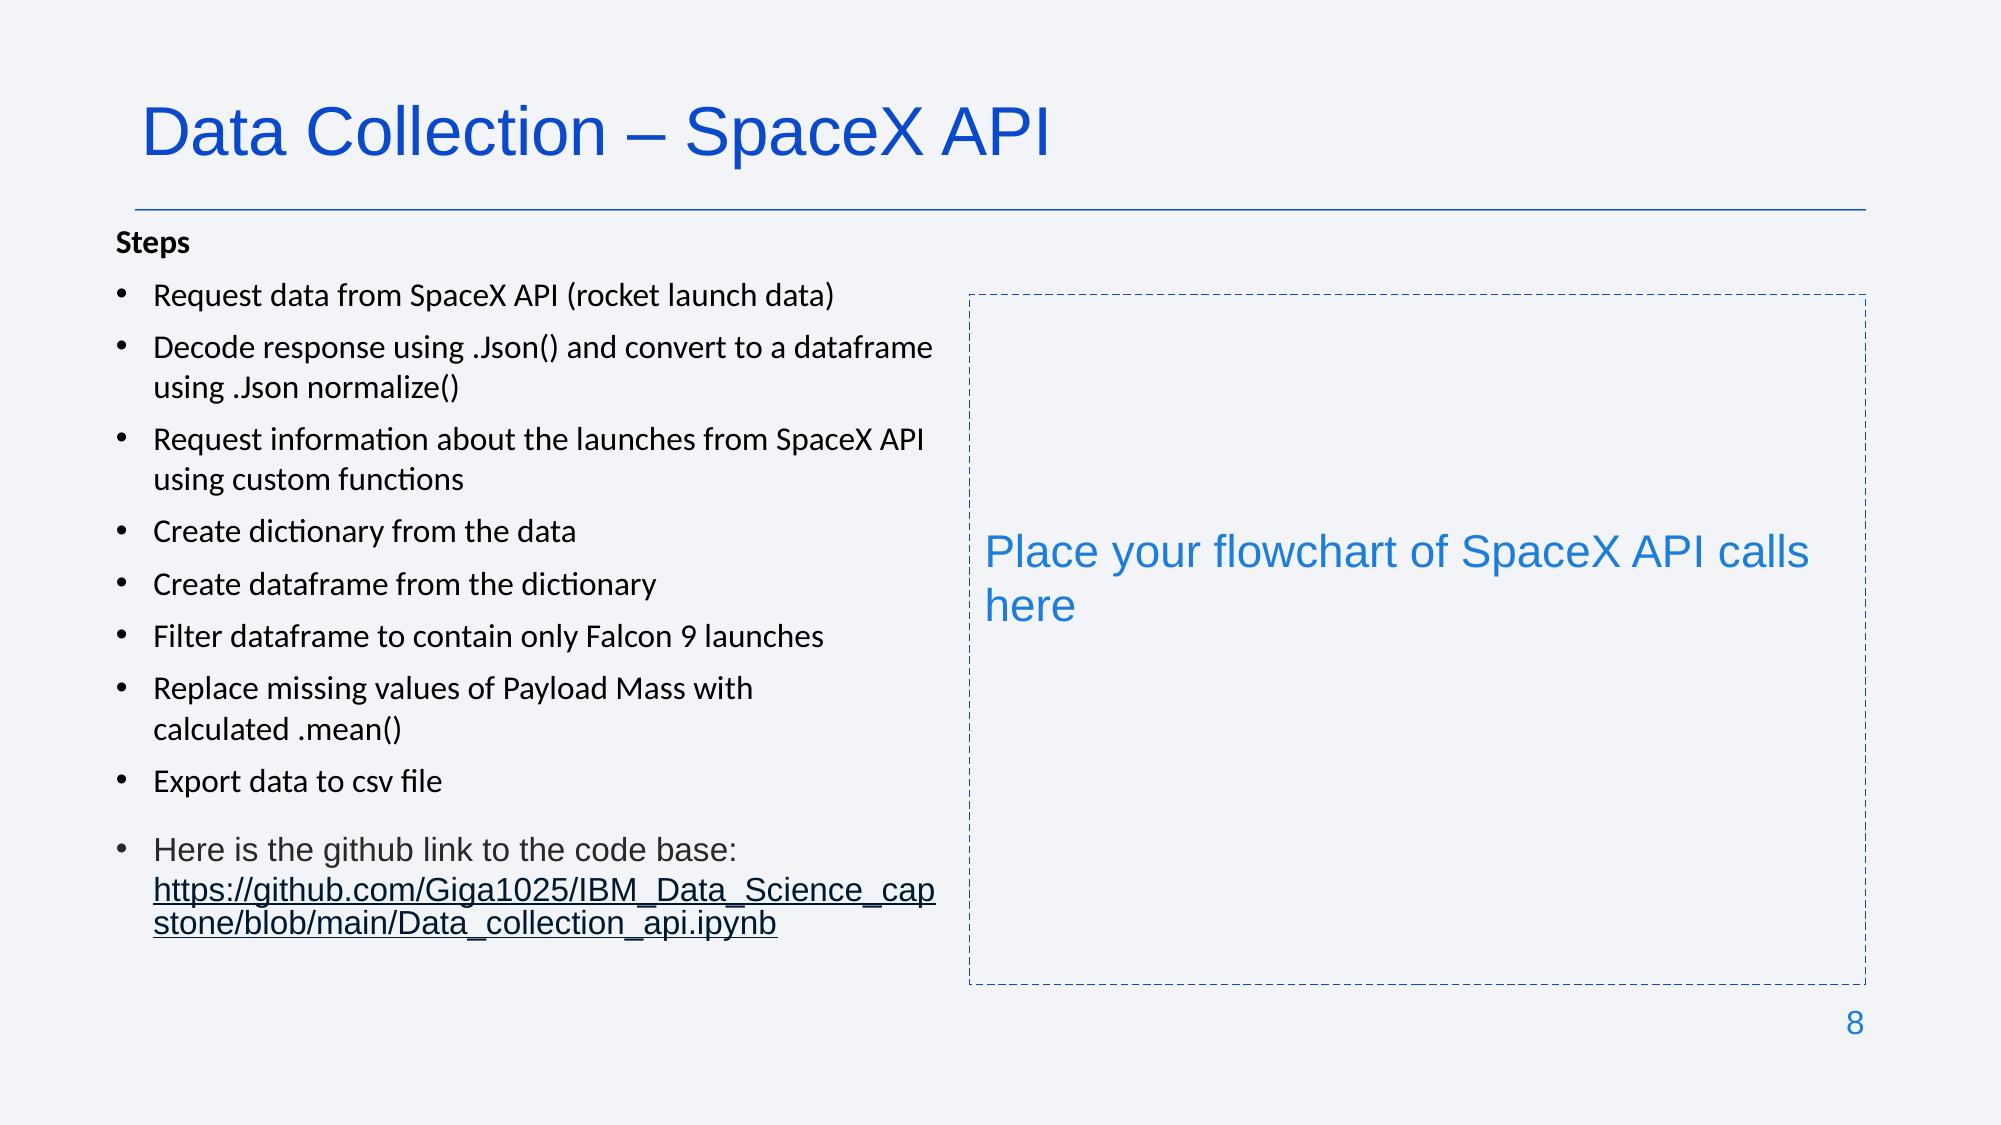

Data Collection – SpaceX API
Steps
Request data from SpaceX API (rocket launch data)
Decode response using .Json() and convert to a dataframe using .Json normalize()
Request information about the launches from SpaceX API using custom functions
Create dictionary from the data
Create dataframe from the dictionary
Filter dataframe to contain only Falcon 9 launches
Replace missing values of Payload Mass with calculated .mean()
Export data to csv file
Here is the github link to the code base: https://github.com/Giga1025/IBM_Data_Science_capstone/blob/main/Data_collection_api.ipynb

Place your flowchart of SpaceX API calls here
8